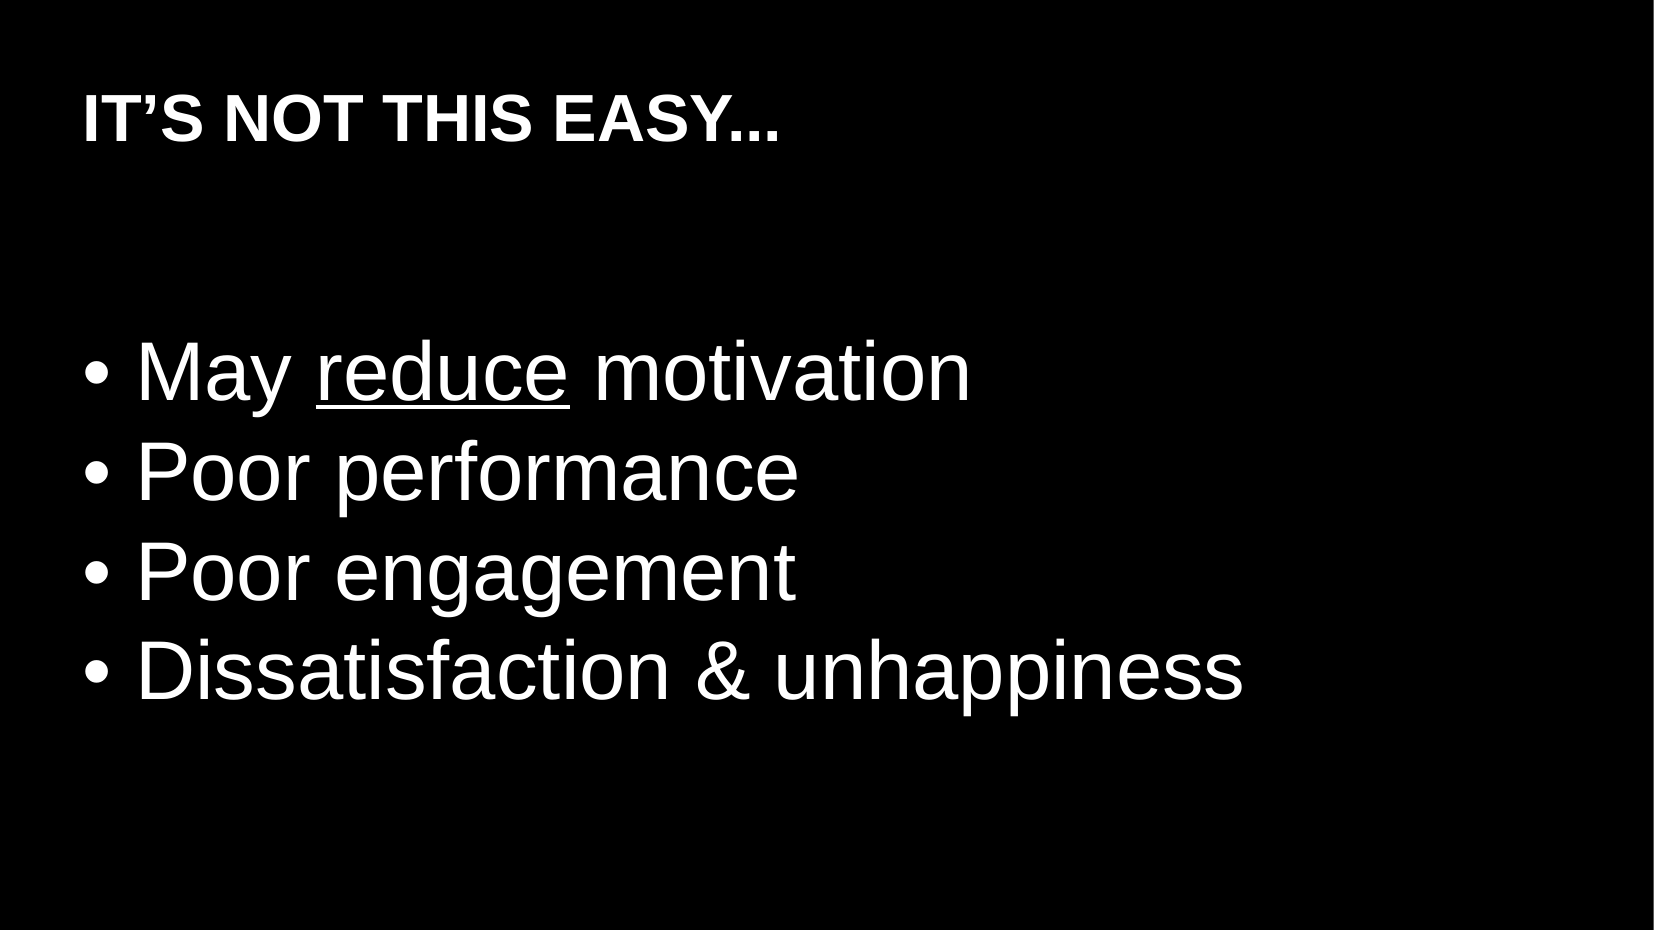

# IT’S NOT THIS EASY...
• May reduce motivation
• Poor performance
• Poor engagement
• Dissatisfaction & unhappiness